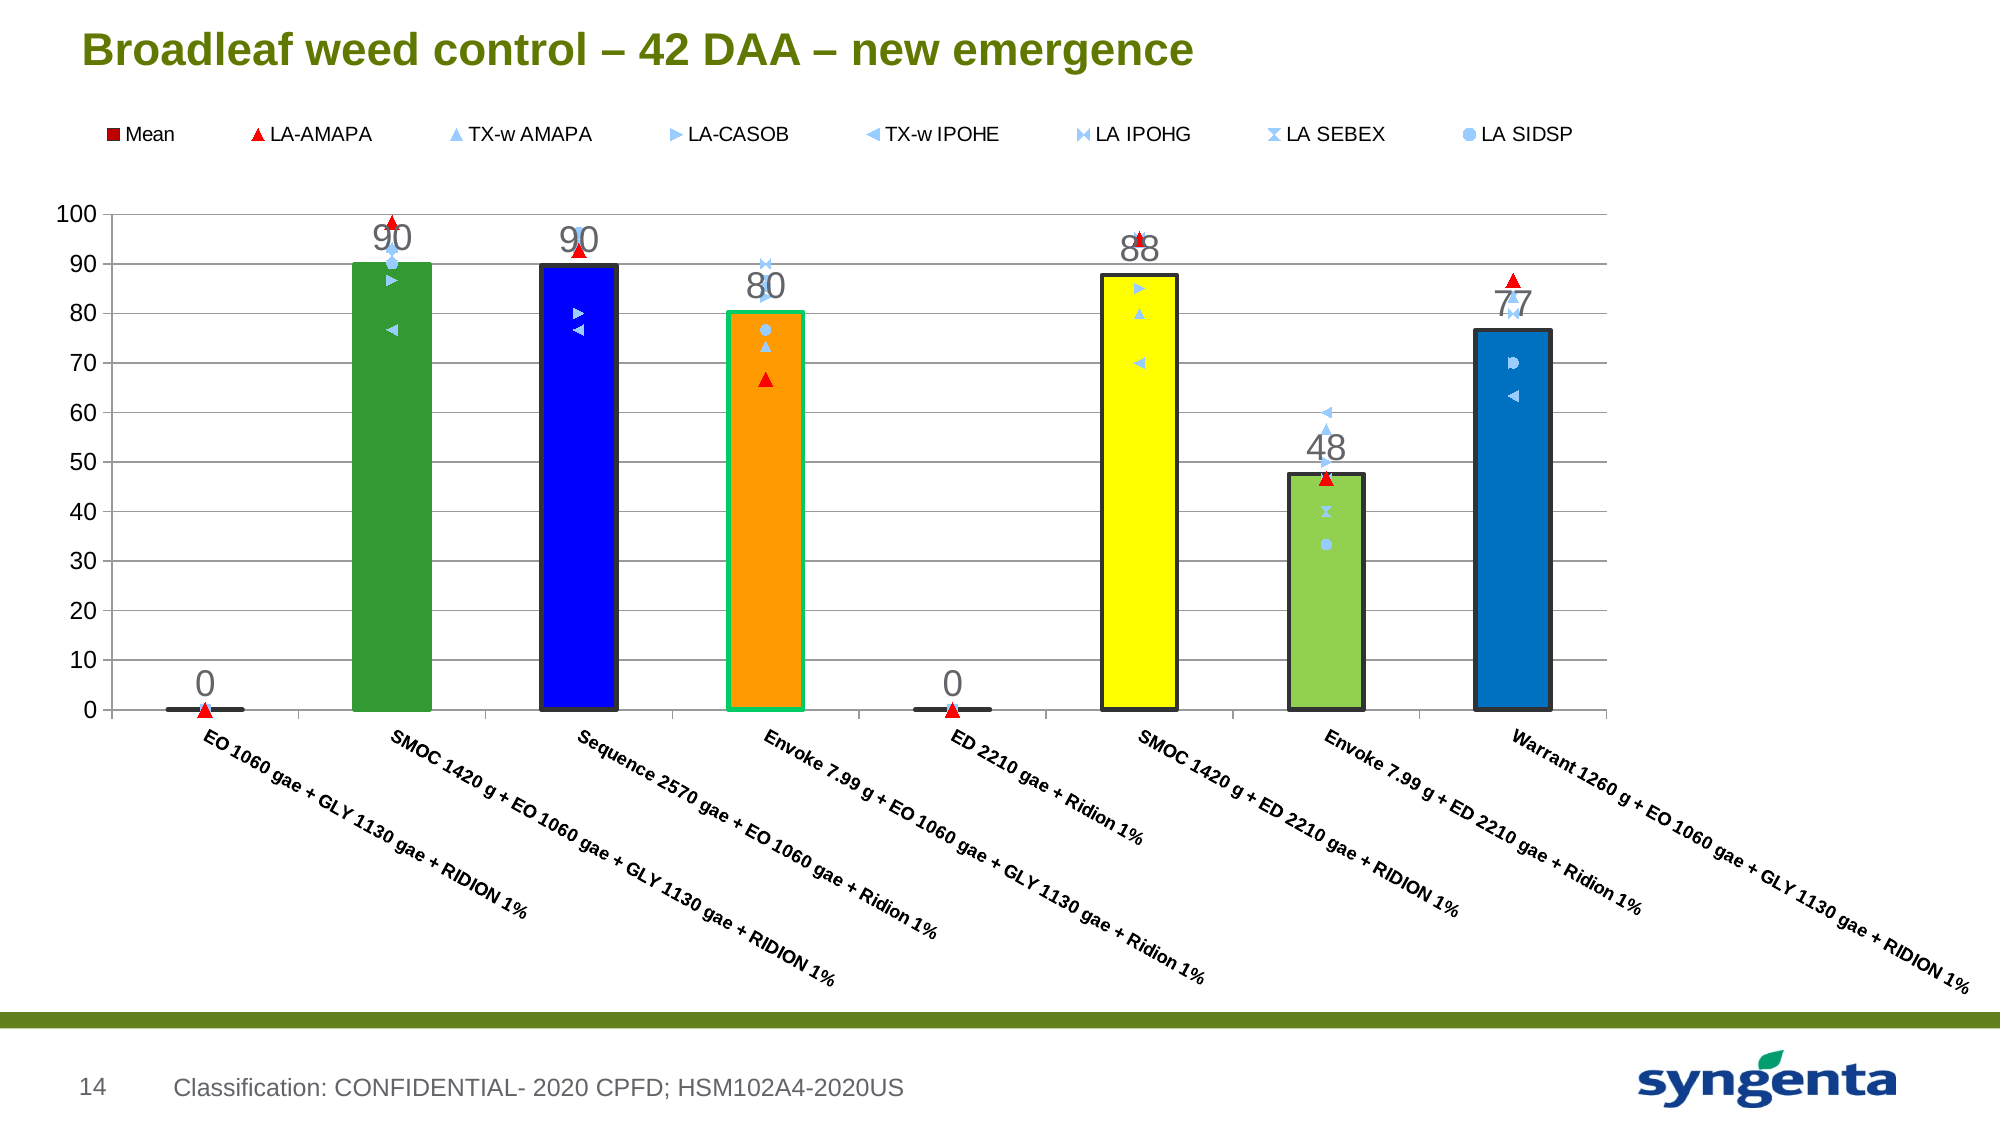

# Broadleaf weed control – 42 DAA – new emergence

### Chart

| Category | Mean | LA-AMAPA | TX-w AMAPA | LA-CASOB | TX-w IPOHE | LA IPOHG | LA SEBEX | LA SIDSP |
|---|---|---|---|---|---|---|---|---|
| EO 1060 gae + GLY 1130 gae + RIDION 1% | 0.0 | 0.0 | 0.0 | 0.0 | 0.0 | 0.0 | 0.0 | 0.0 |
| SMOC 1420 g + EO 1060 gae + GLY 1130 gae + RIDION 1% | 89.99999999999957 | 98.33333333333299 | 93.33333333333299 | 86.666666666666 | 76.666666666666 | 93.33333333333299 | 91.666666666666 | 90.0 |
| Sequence 2570 gae + EO 1060 gae + Ridion 1% | 89.61904761904728 | 92.666666666666 | 93.33333333333299 | 80.0 | 76.666666666666 | 93.33333333333299 | 95.0 | 96.33333333333299 |
| Envoke 7.99 g + EO 1060 gae + GLY 1130 gae + Ridion 1% | 80.23809523809486 | 66.666666666666 | 73.333333333333 | 83.333333333333 | 85.0 | 90.0 | 86.666666666666 | 76.666666666666 |
| ED 2210 gae + Ridion 1% | 0.0 | 0.0 | 0.0 | 0.0 | 0.0 | 0.0 | 0.0 | 0.0 |
| SMOC 1420 g + ED 2210 gae + RIDION 1% | 87.71428571428557 | 95.0 | 80.0 | 85.0 | 70.0 | 95.33333333333299 | 94.33333333333299 | 94.33333333333299 |
| Envoke 7.99 g + ED 2210 gae + Ridion 1% | 47.619047619047286 | 46.666666666666 | 56.666666666666 | 50.0 | 60.0 | 46.666666666666 | 40.0 | 33.333333333333 |
| Warrant 1260 g + EO 1060 gae + GLY 1130 gae + RIDION 1% | 76.66666666666643 | 86.666666666666 | 83.333333333333 | 70.0 | 63.333333333333 | 80.0 | 83.333333333333 | 70.0 |
Classification: CONFIDENTIAL- 2020 CPFD; HSM102A4-2020US